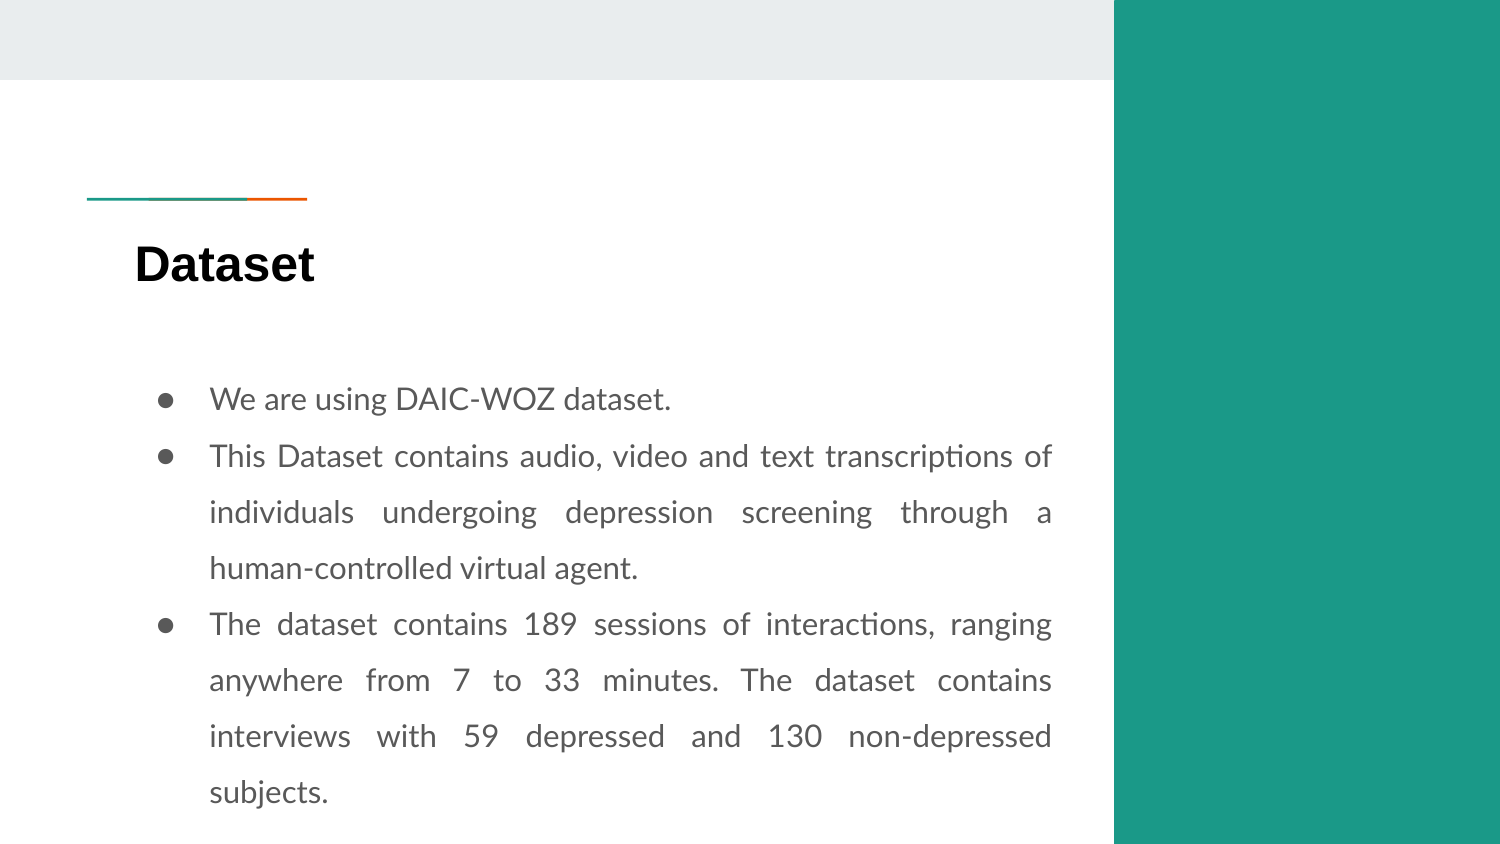

# Dataset
We are using DAIC-WOZ dataset.
This Dataset contains audio, video and text transcriptions of individuals undergoing depression screening through a human-controlled virtual agent.
The dataset contains 189 sessions of interactions, ranging anywhere from 7 to 33 minutes. The dataset contains interviews with 59 depressed and 130 non-depressed subjects.